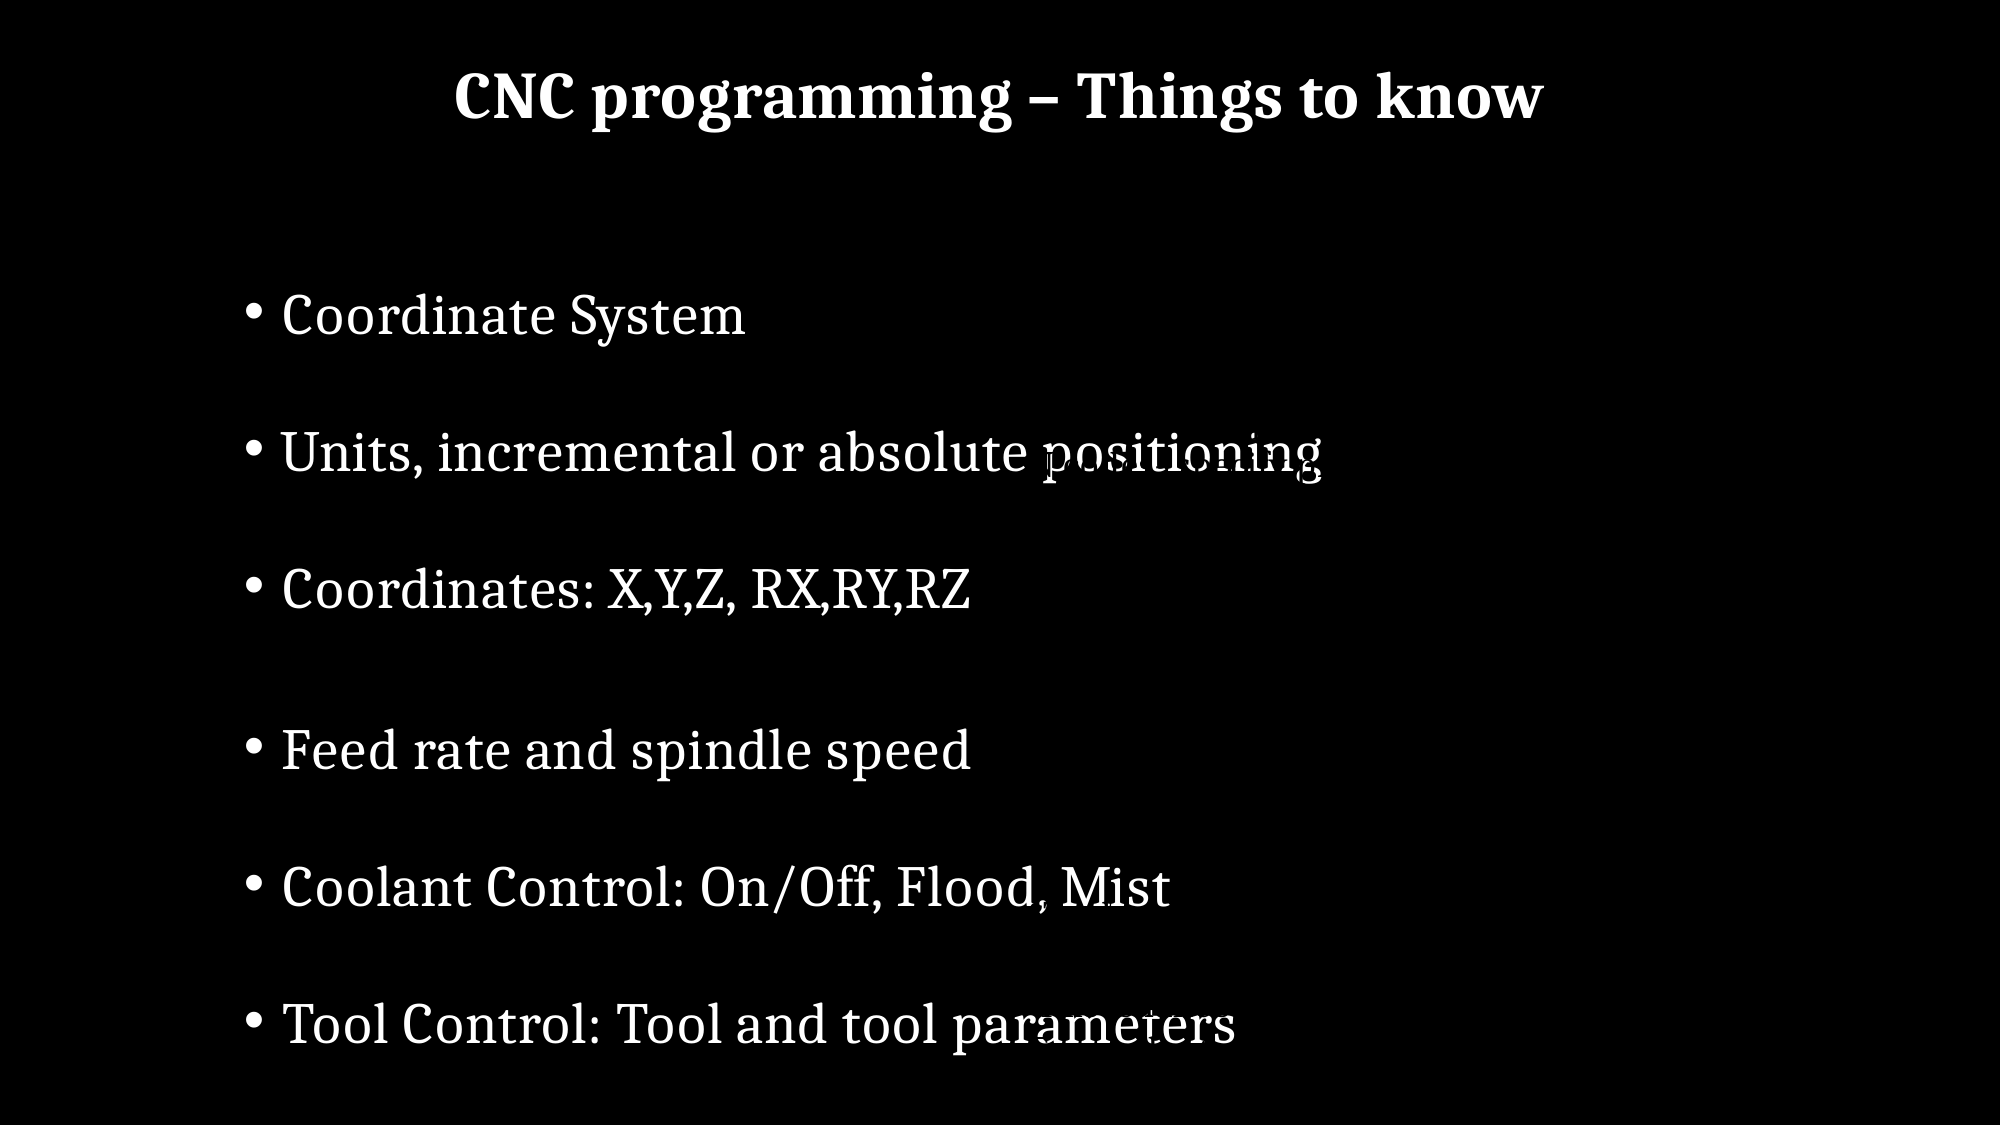

# CNC programming – Things to know
Programming consists of a series
of instructions in form of letter codes

Preparatory Codes:
G codes- Initial machining setup and
establishing operating conditions
N codes- specify program line number
to executed by the MCU

Axis Codes: X,Y,Z
Used to specify motion of the slide along
X, Y, Z direction

Feed and Speed Codes: F and S
Specify feed and spindle speed

Tool codes: T – specify tool number

Miscellaneous codes – M codes
For coolant control and other activities

Coordinate System

Units, incremental or absolute positioning

Coordinates: X,Y,Z, RX,RY,RZ

Feed rate and spindle speed

Coolant Control: On/Off, Flood, Mist

Tool Control: Tool and tool parameters